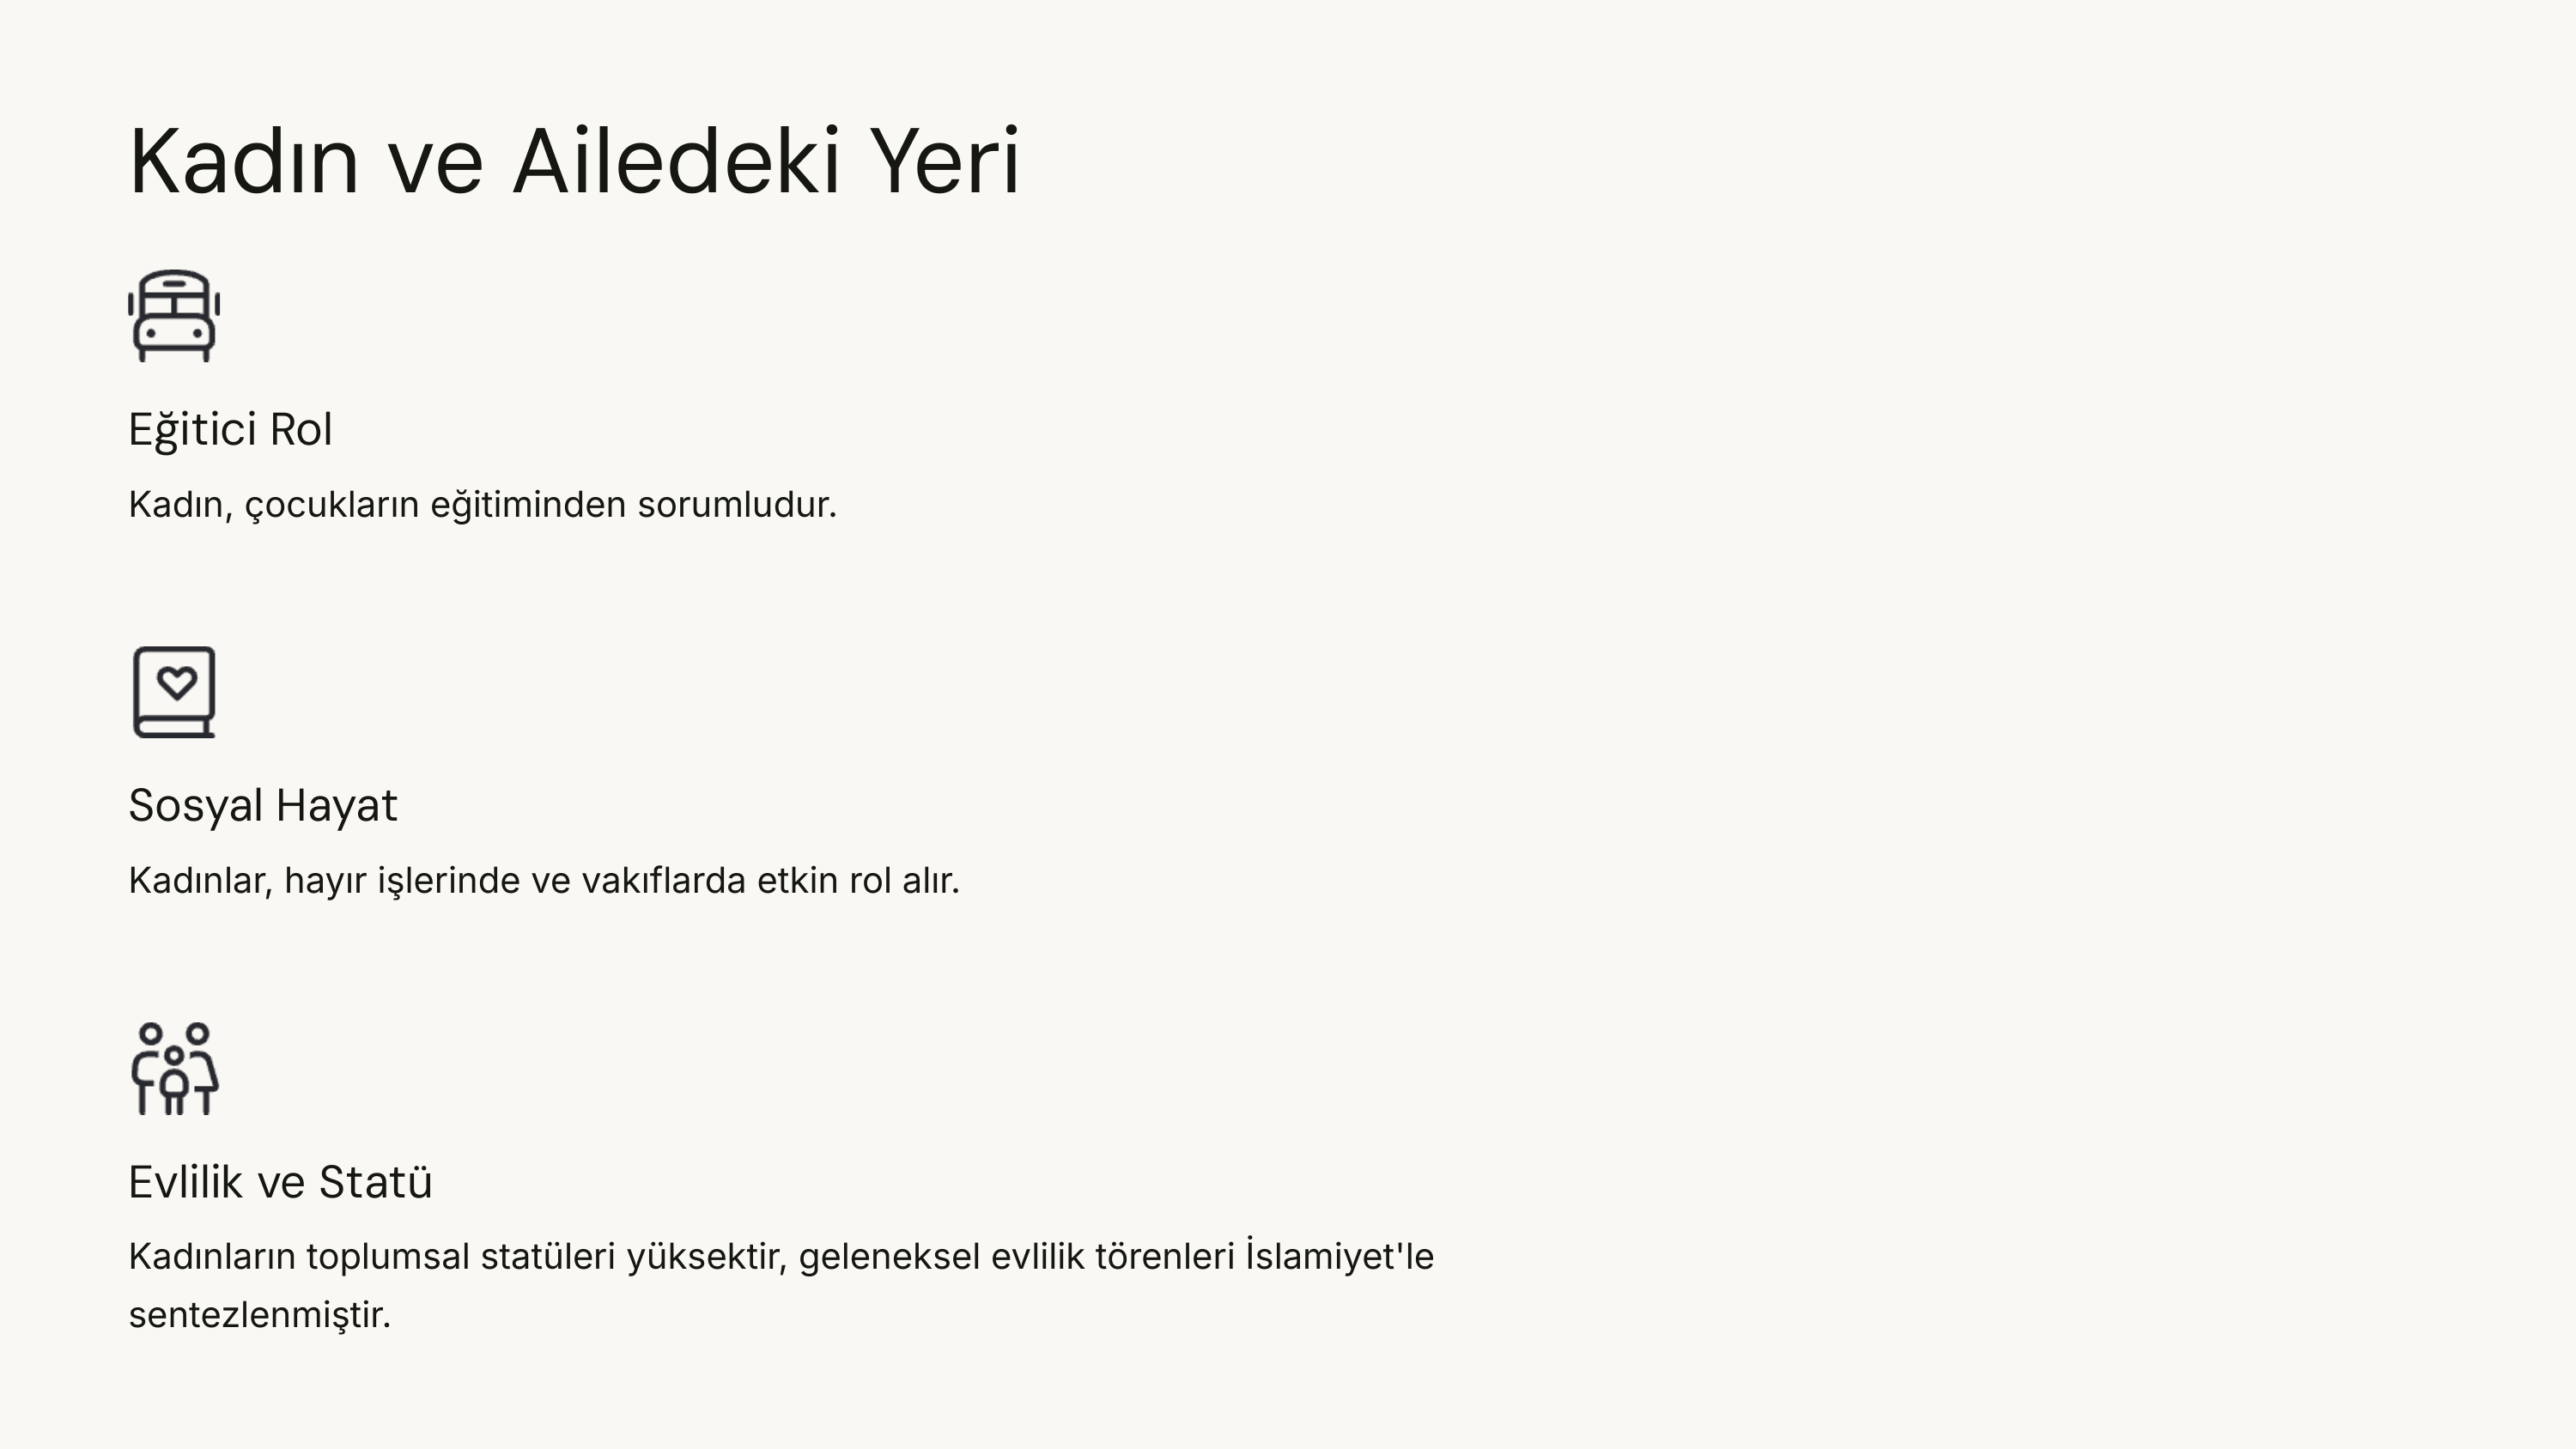

Kadın ve Ailedeki Yeri

Eğitici Rol
Kadın, çocukların eğitiminden sorumludur.

Sosyal Hayat
Kadınlar, hayır işlerinde ve vakıflarda etkin rol alır.

Evlilik ve Statü
Kadınların toplumsal statüleri yüksektir, geleneksel evlilik törenleri İslamiyet'le sentezlenmiştir.